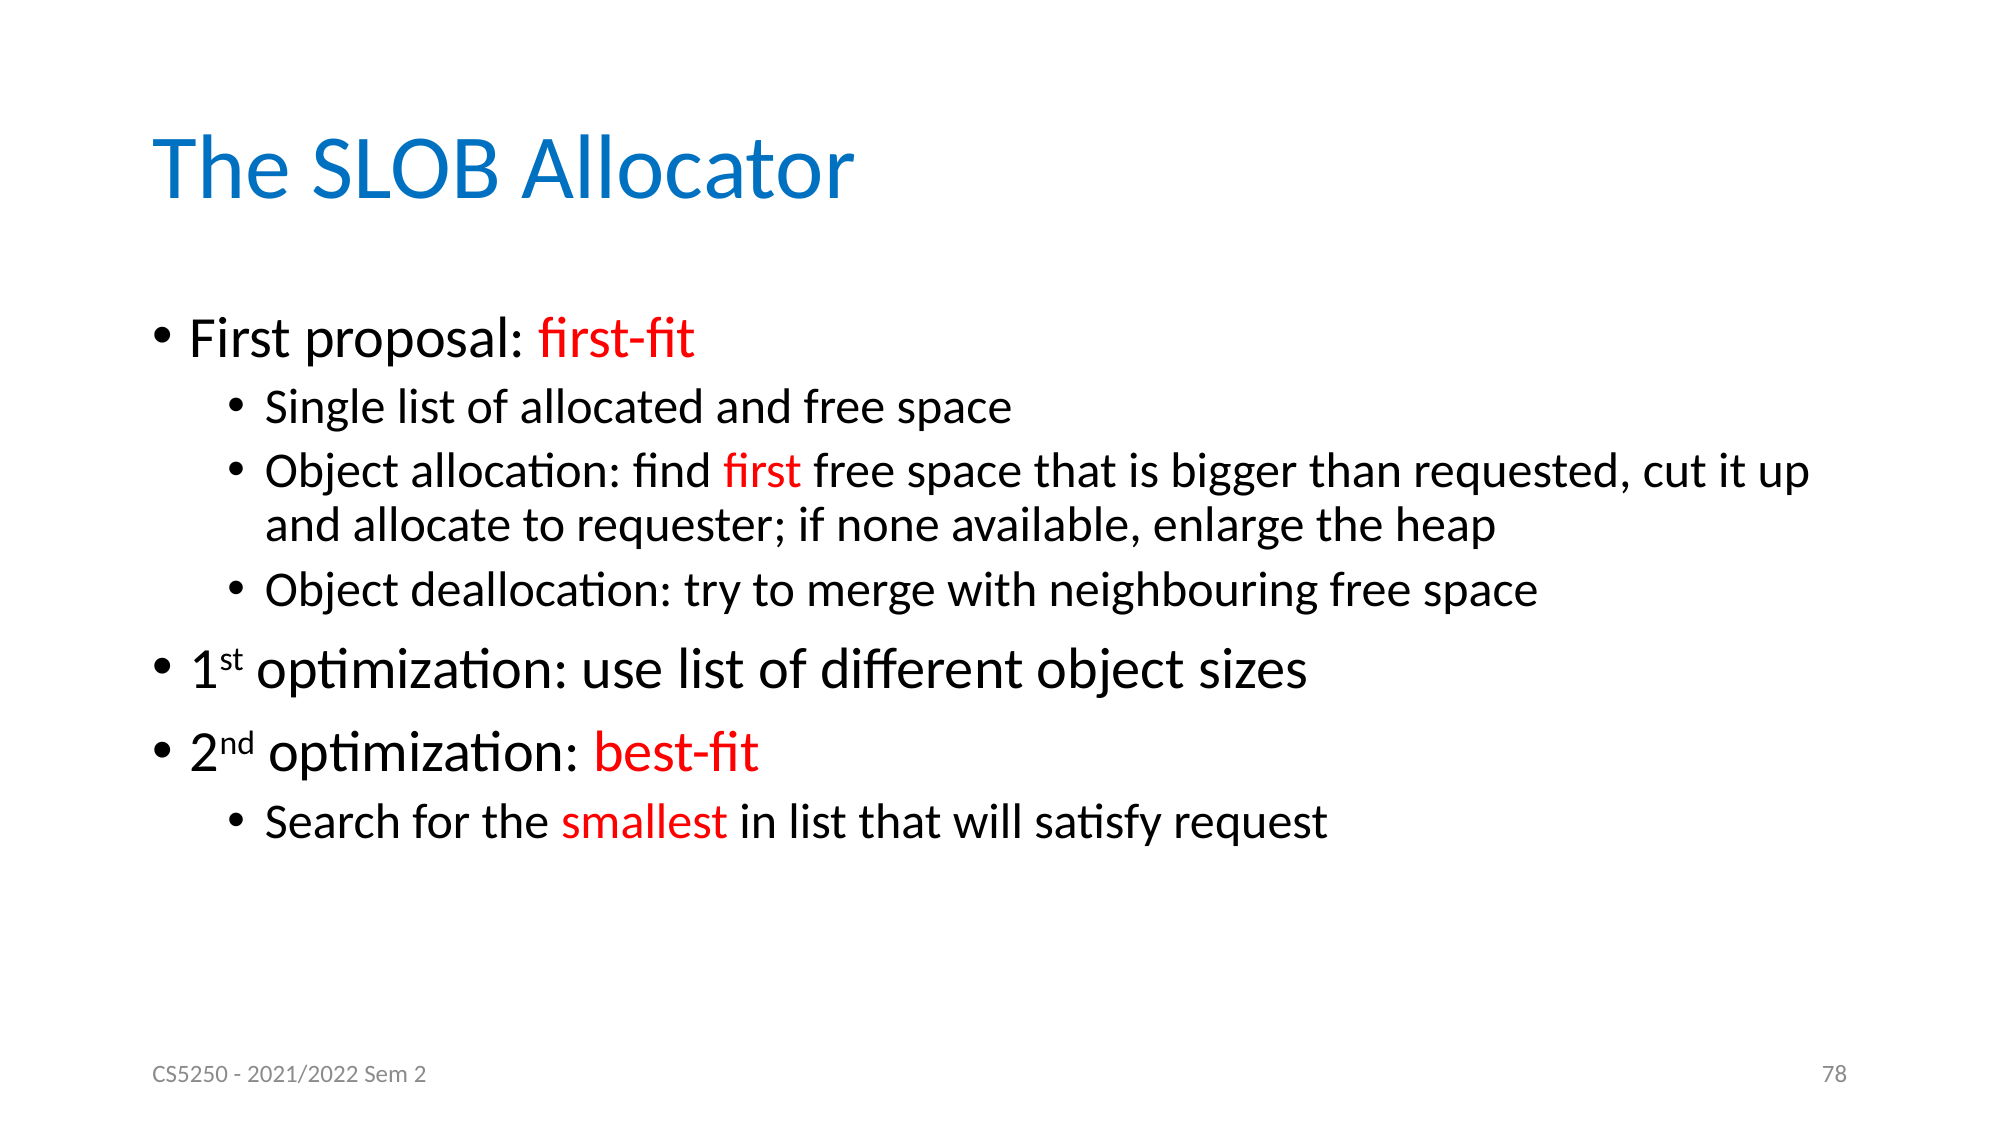

# The SLOB Allocator
First proposal: first-fit
Single list of allocated and free space
Object allocation: find first free space that is bigger than requested, cut it up and allocate to requester; if none available, enlarge the heap
Object deallocation: try to merge with neighbouring free space
1st optimization: use list of different object sizes
2nd optimization: best-fit
Search for the smallest in list that will satisfy request
CS5250 - 2021/2022 Sem 2
78